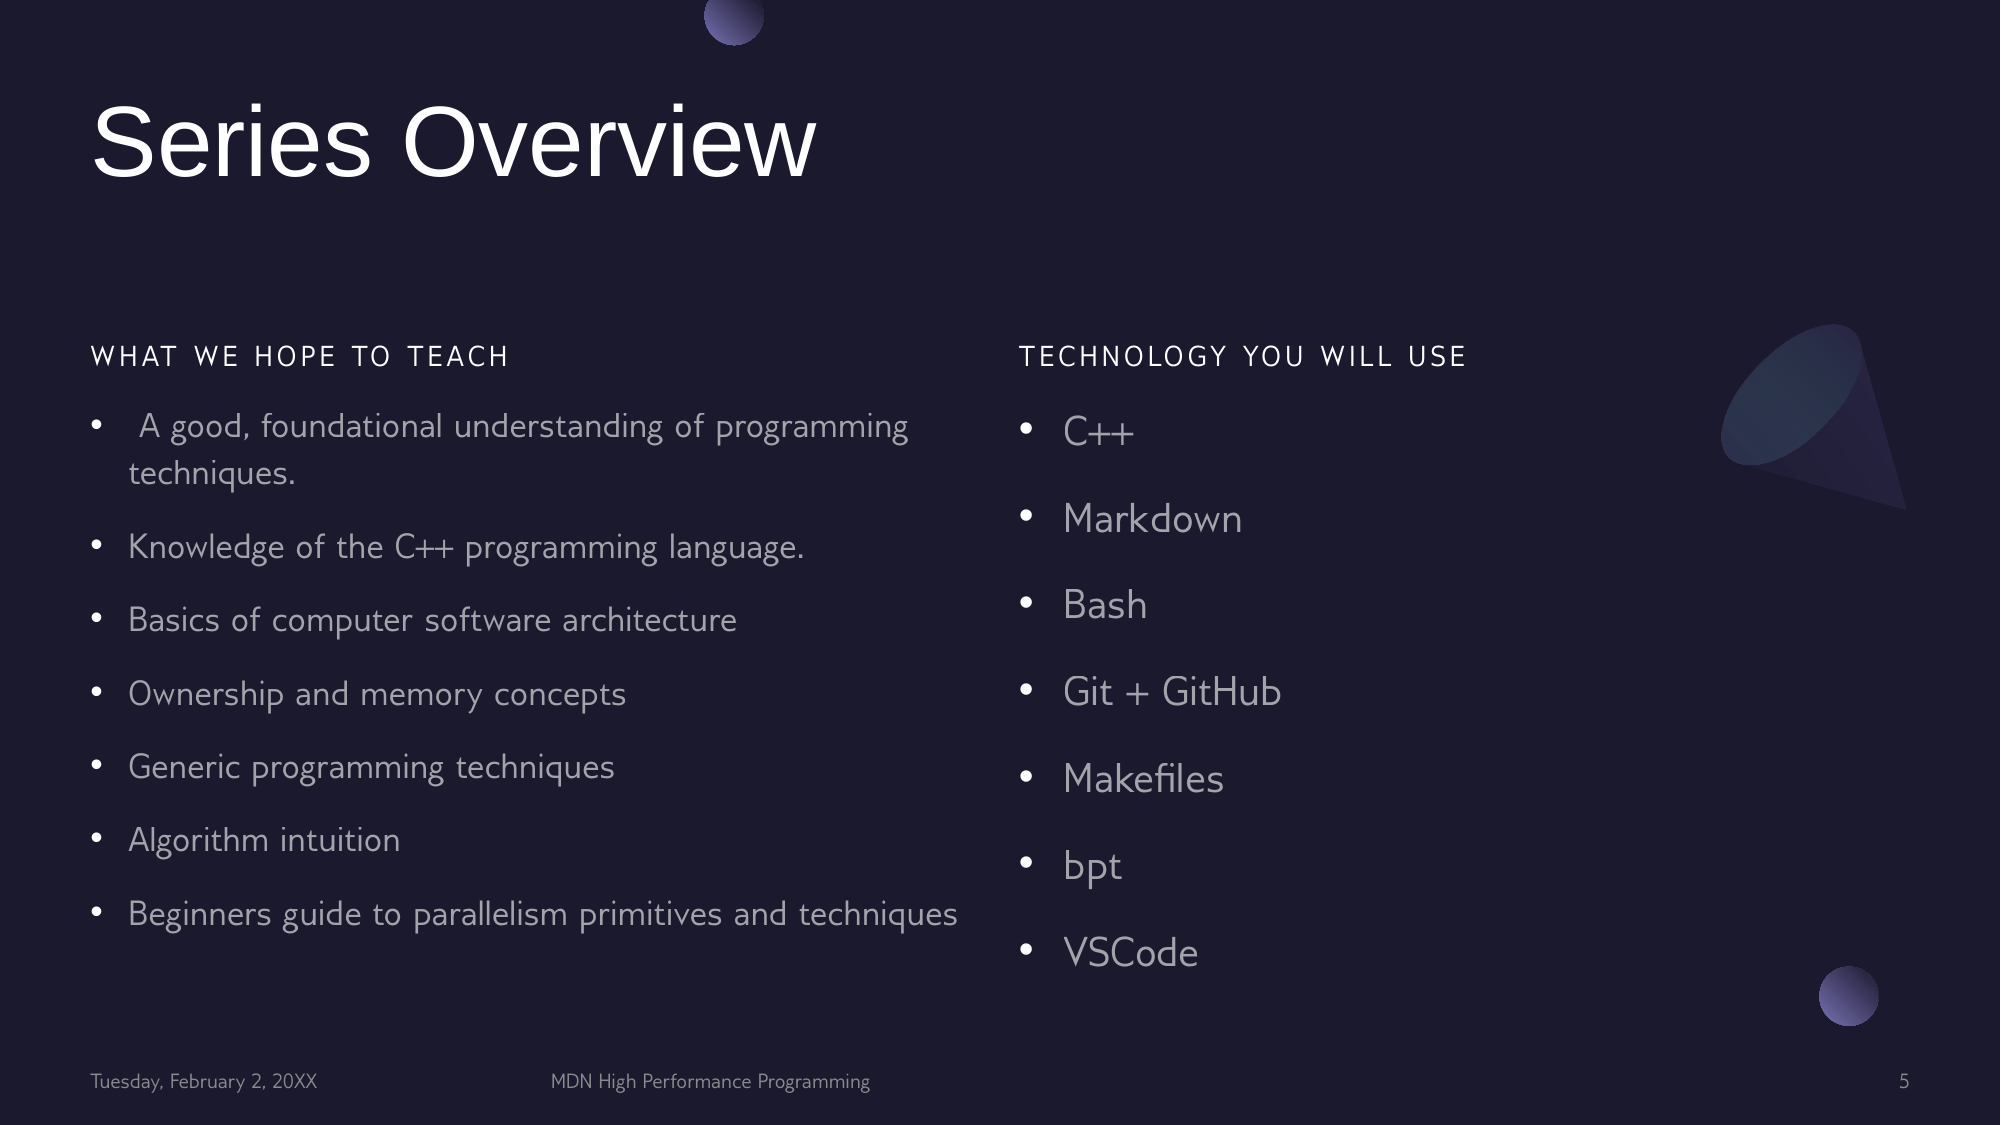

# Series Overview
What we hope to teach
Technology you will use

 A good, foundational understanding of programming techniques.
Knowledge of the C++ programming language.
Basics of computer software architecture
Ownership and memory concepts
Generic programming techniques
Algorithm intuition
Beginners guide to parallelism primitives and techniques

C++
Markdown
Bash
Git + GitHub
Makefiles
bpt
VSCode
Tuesday, February 2, 20XX
MDN High Performance Programming
5